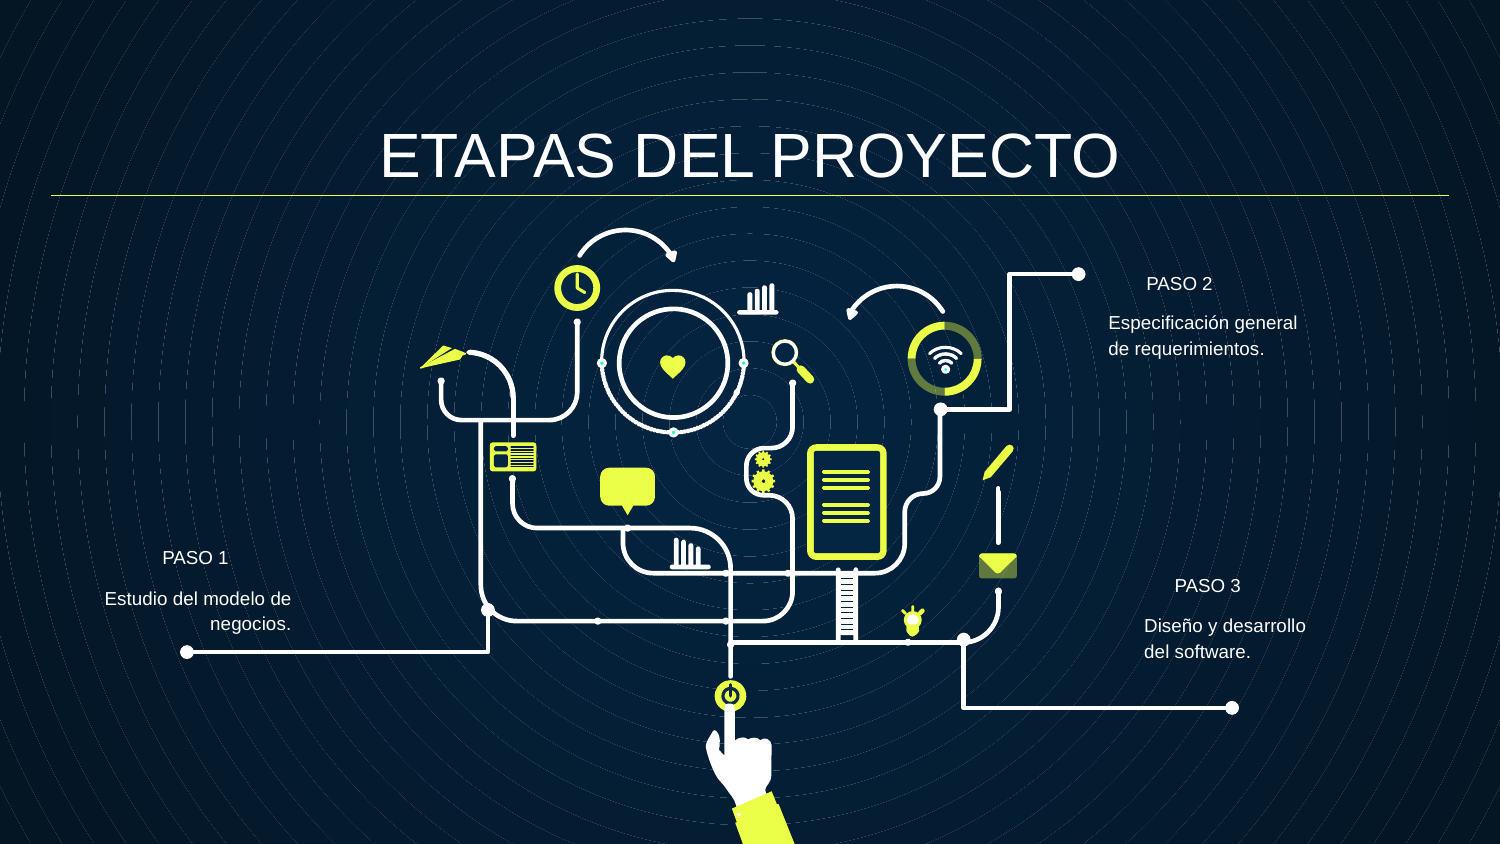

# ETAPAS DEL PROYECTO

 PASO 2

Especificación general de requerimientos.

PASO 1

PASO 3
Estudio del modelo de negocios.

Diseño y desarrollo del software.